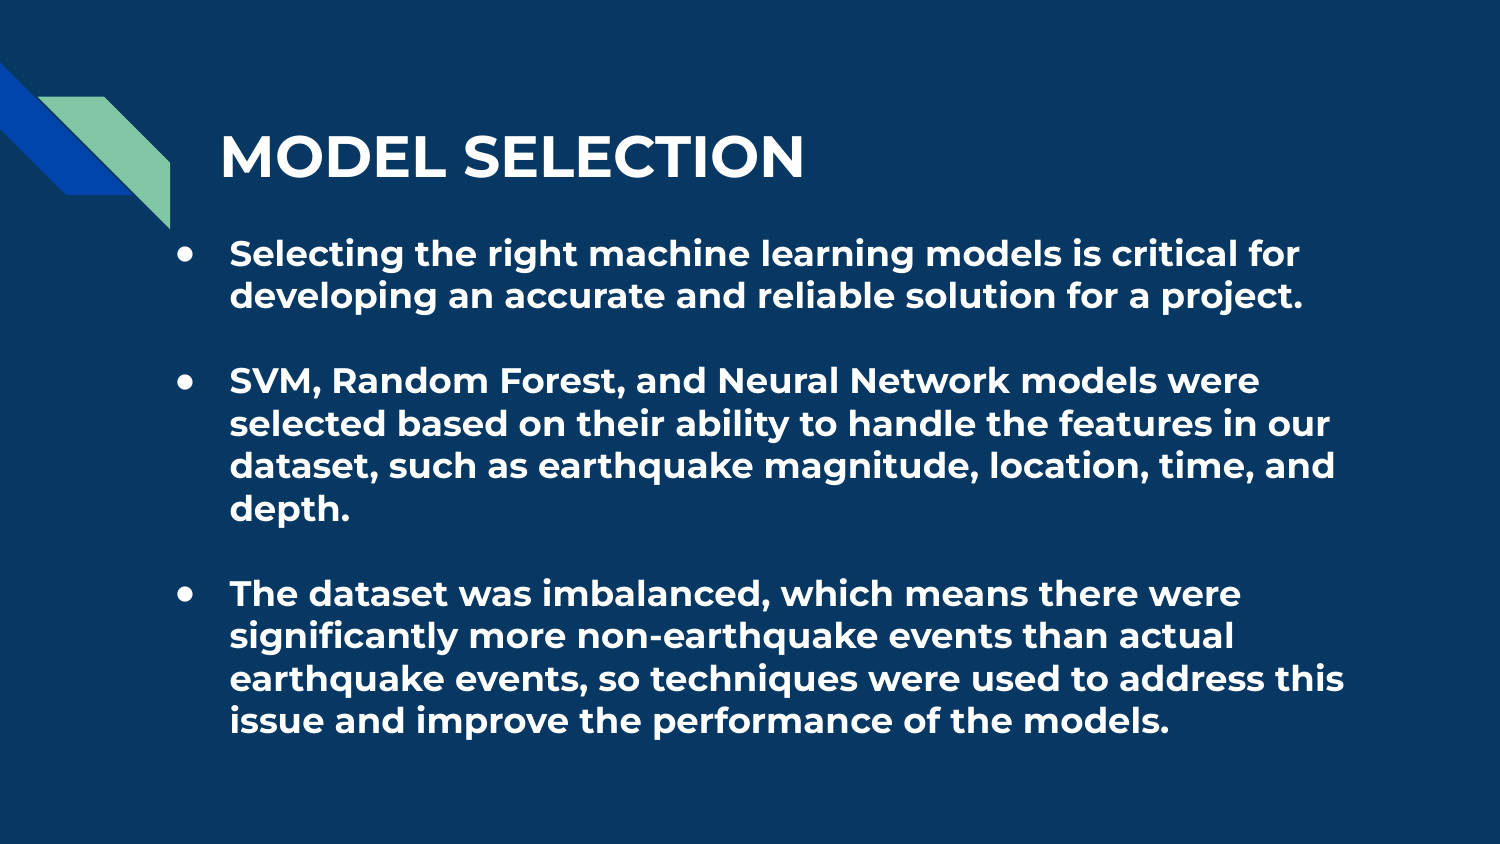

MODEL SELECTION

Selecting the right machine learning models is critical for developing an accurate and reliable solution for a project.
SVM, Random Forest, and Neural Network models were selected based on their ability to handle the features in our dataset, such as earthquake magnitude, location, time, and depth.
The dataset was imbalanced, which means there were significantly more non-earthquake events than actual earthquake events, so techniques were used to address this issue and improve the performance of the models.